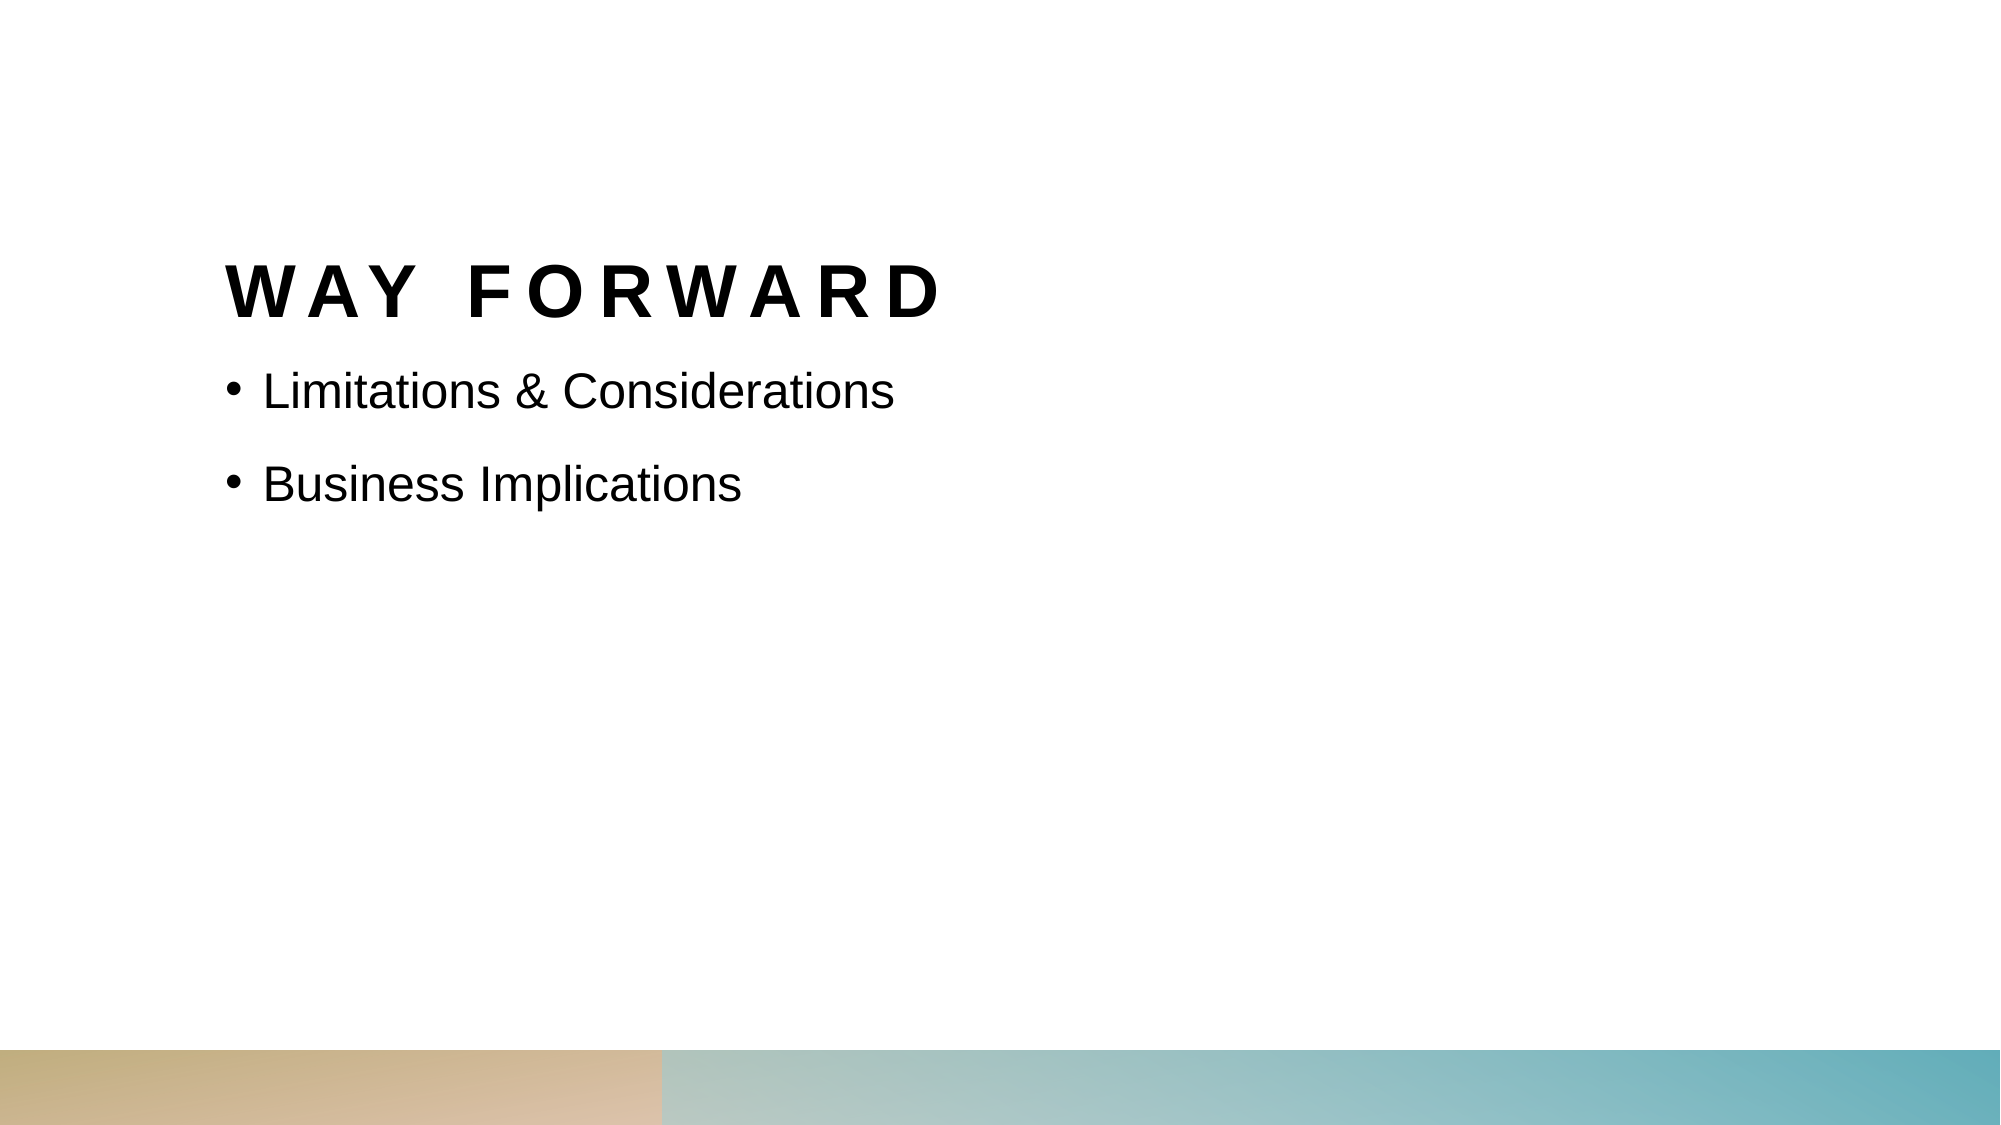

# WAY FORWARD
Limitations & Considerations
Business Implications